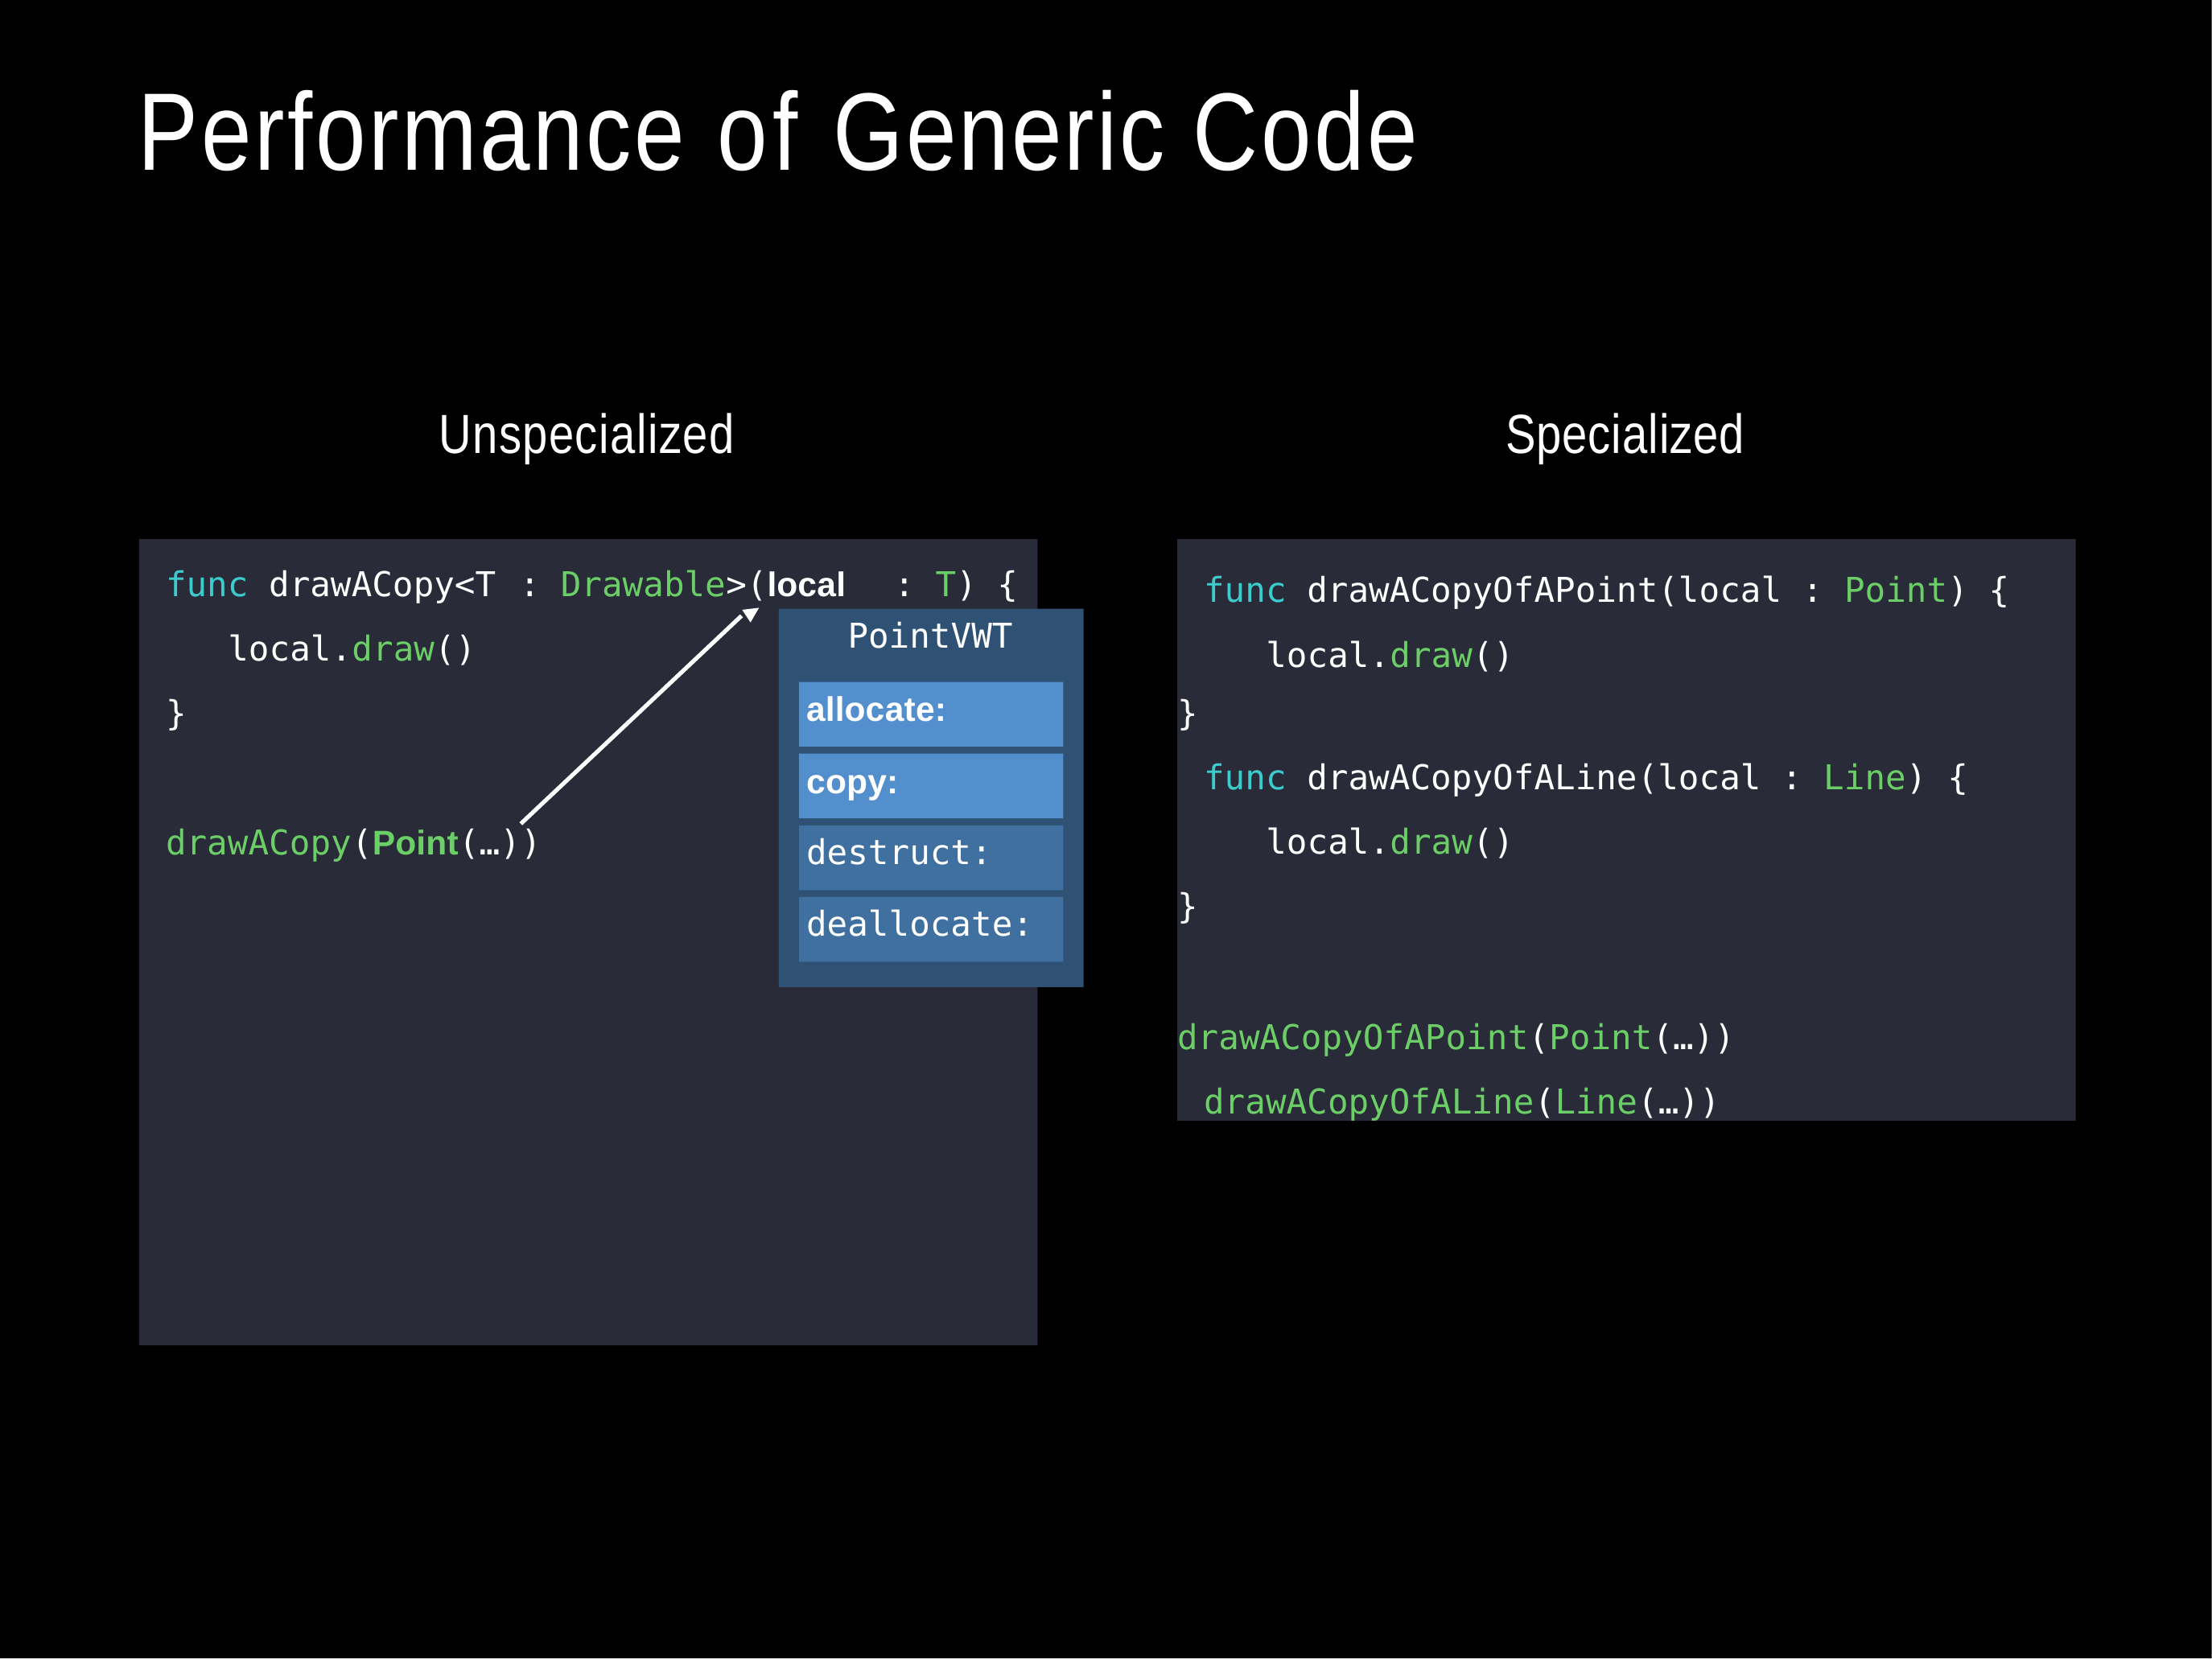

# Performance of Generic Code
Unspecialized
Specialized
func drawACopy<T  local.draw()

func drawACopyOfAPoint(local : Point) {  local.draw()
}
func drawACopyOfALine(local : Line) {  local.draw()
}

drawACopyOfAPoint(Point(…))  drawACopyOfALine(Line(…))
: Drawable>(local
: T) {

PointVWT

allocate:
}

copy:
drawACopy(Point(…))

destruct:

deallocate: